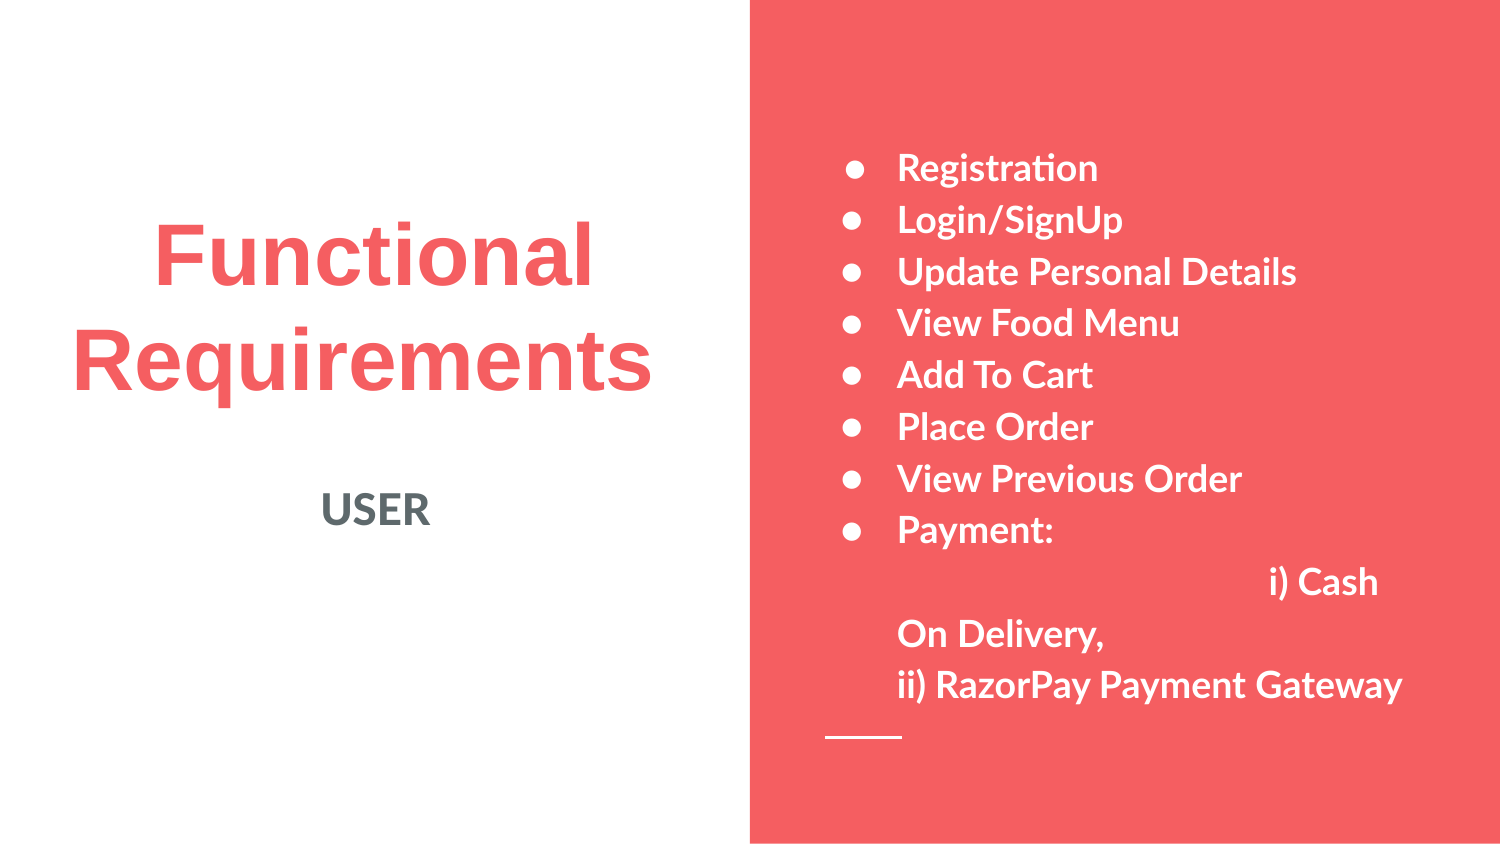

Registration
Login/SignUp
Update Personal Details
View Food Menu
Add To Cart
Place Order
View Previous Order
Payment:				        i) Cash On Delivery,		      ii) RazorPay Payment Gateway
# Functional
Requirements  SRS Document,Data Flow Diagram
USER